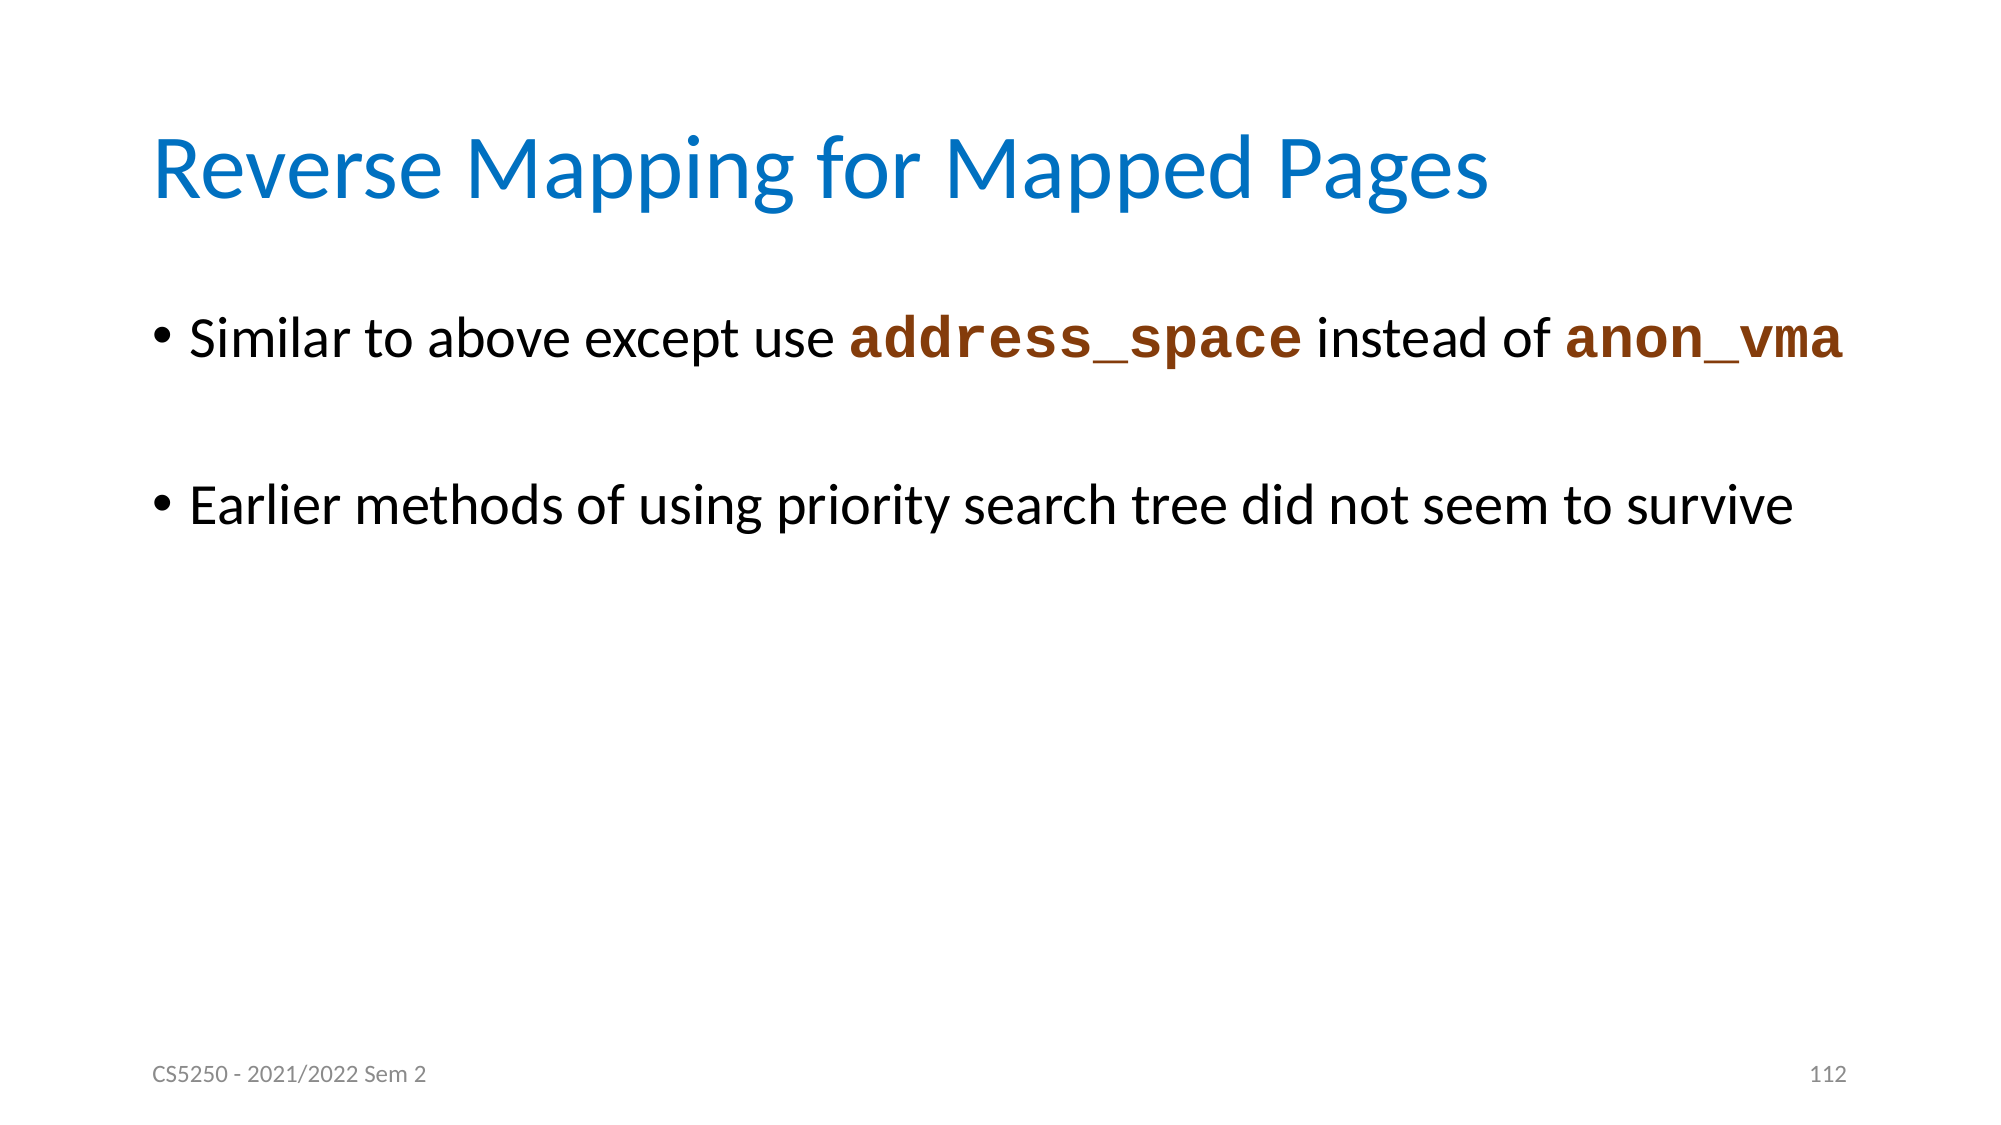

# Reverse Mapping for Mapped Pages
Similar to above except use address_space instead of anon_vma

Earlier methods of using priority search tree did not seem to survive

CS5250 - 2021/2022 Sem 2
112